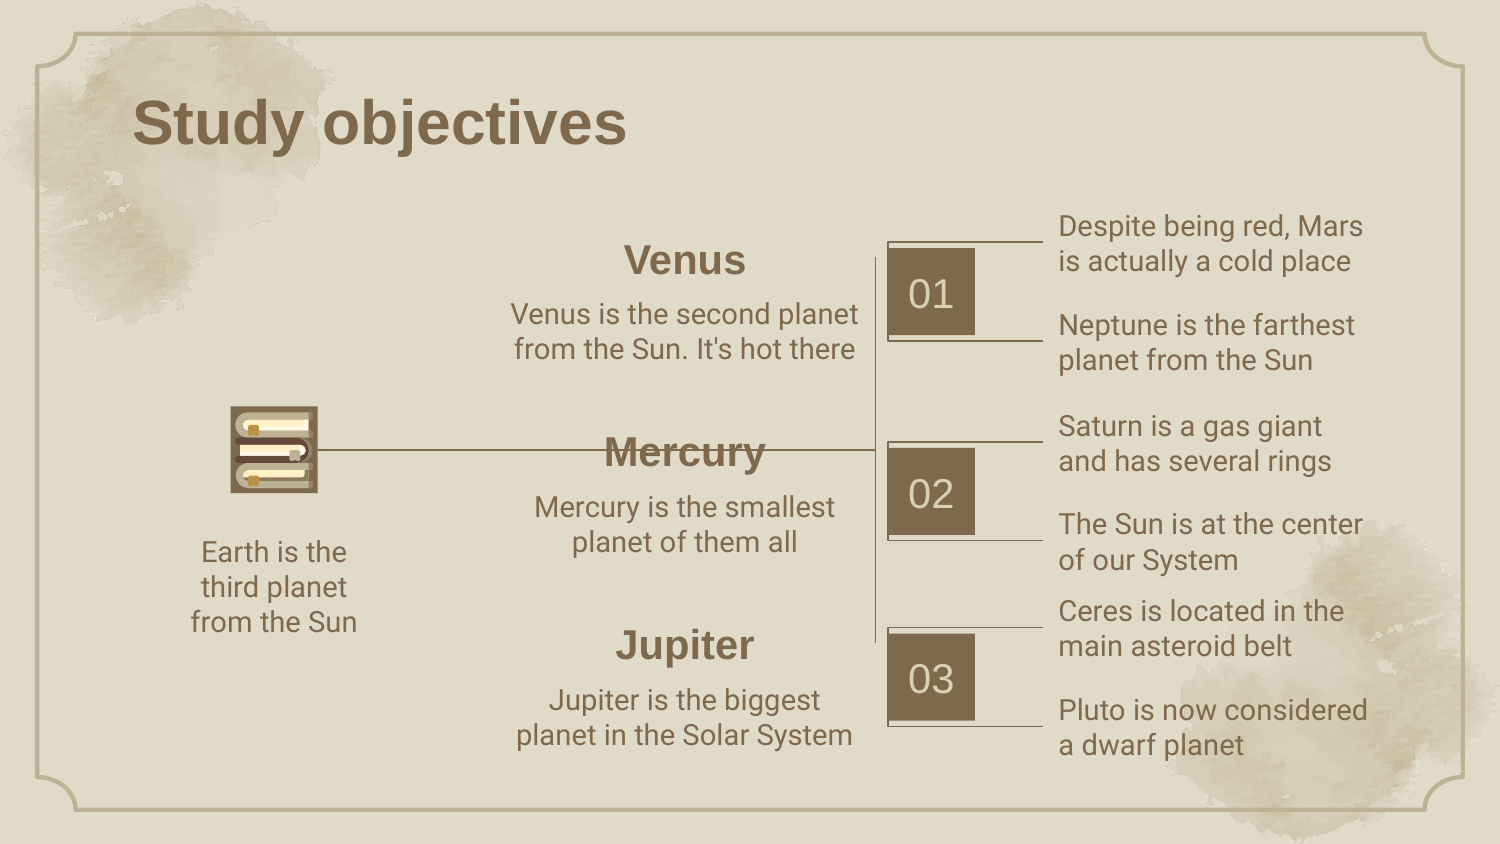

# Study objectives
Despite being red, Mars is actually a cold place
Venus
01
Venus is the second planet from the Sun. It's hot there
Neptune is the farthest planet from the Sun
Saturn is a gas giant and has several rings

Mercury
02
Mercury is the smallest planet of them all
The Sun is at the center of our System
Earth is the third planet from the Sun
Ceres is located in the main asteroid belt
Jupiter
03
Jupiter is the biggest planet in the Solar System
Pluto is now considered a dwarf planet